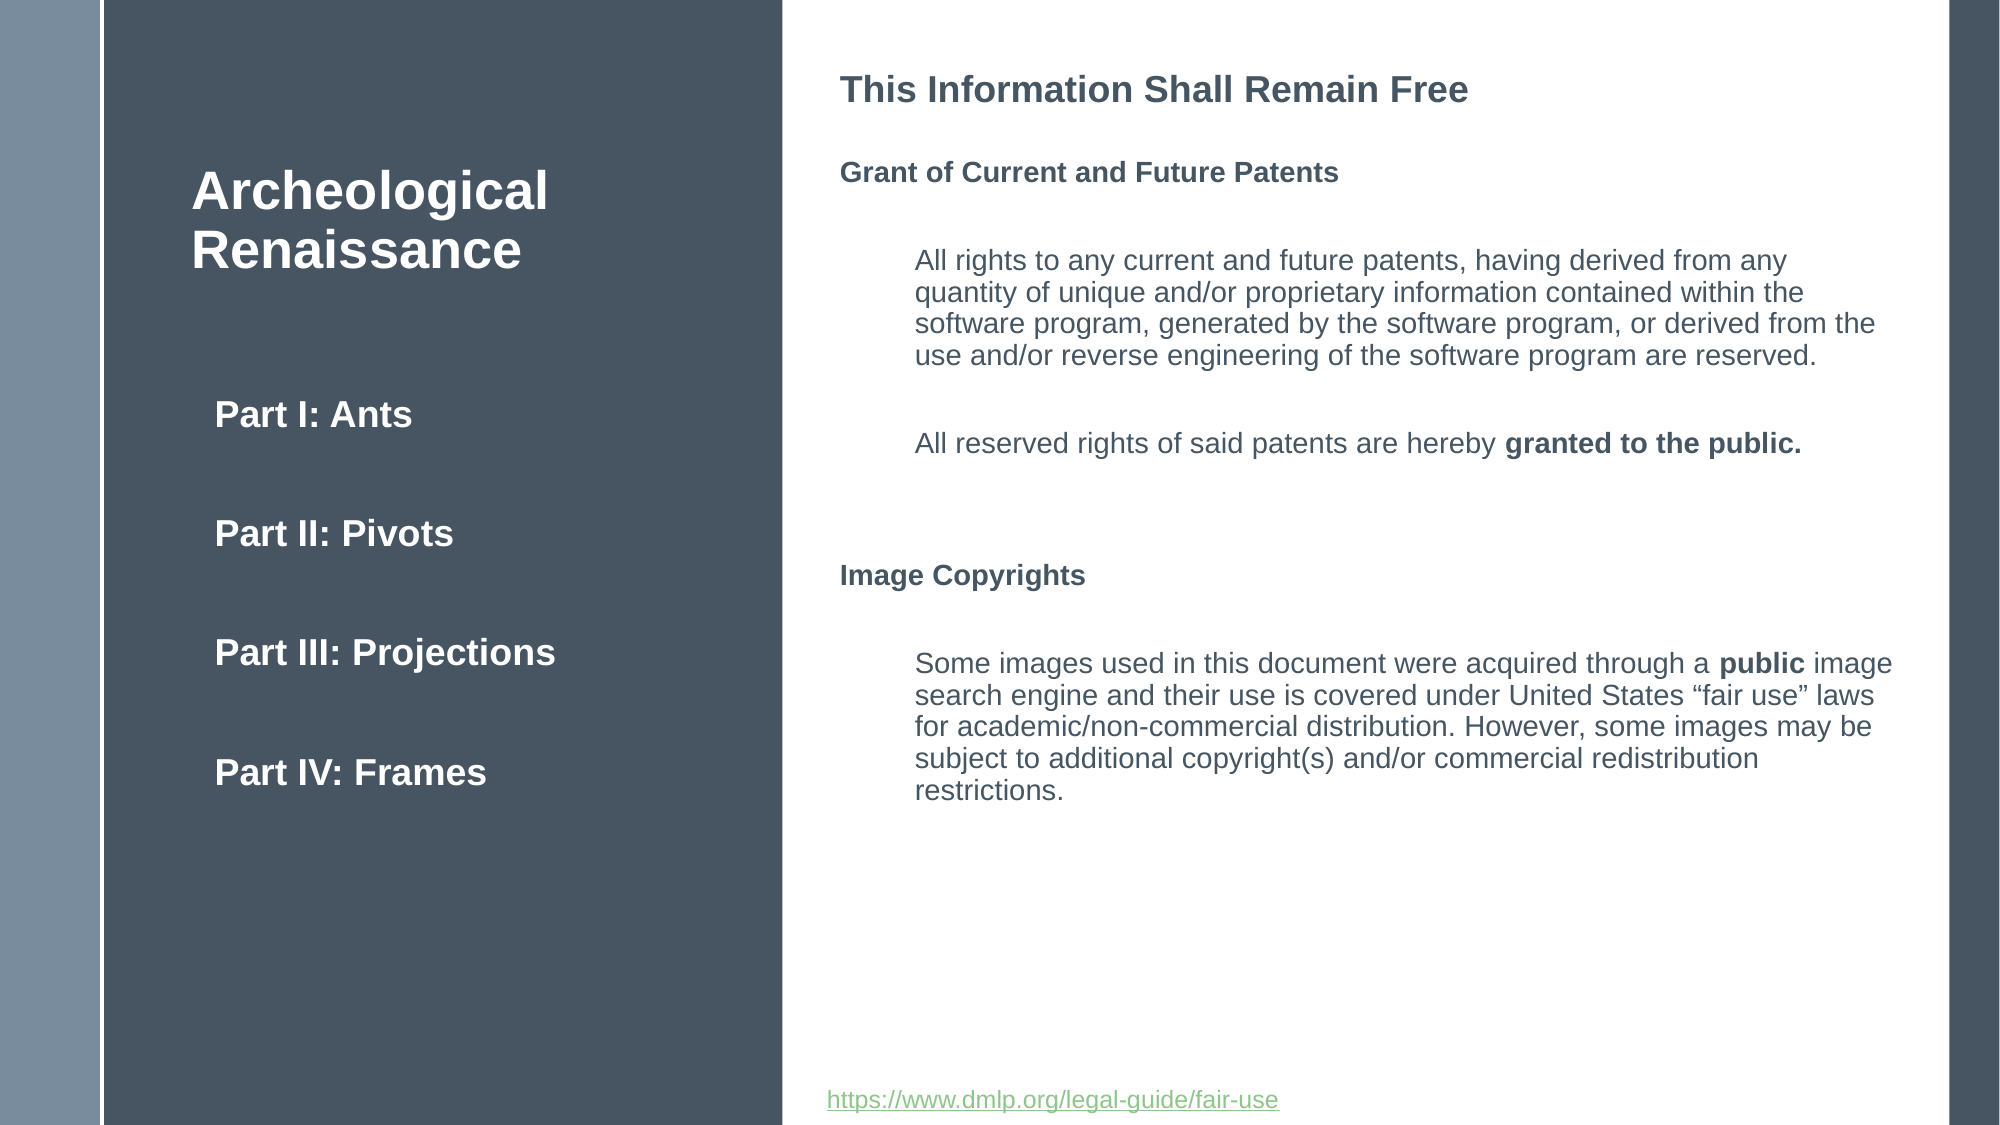

# Archeological Renaissance
This Information Shall Remain Free
Grant of Current and Future Patents

	All rights to any current and future patents, having derived from any quantity of unique and/or proprietary information contained within the software program, generated by the software program, or derived from the use and/or reverse engineering of the software program are reserved.

	All reserved rights of said patents are hereby granted to the public.

Image Copyrights

	Some images used in this document were acquired through a public image search engine and their use is covered under United States “fair use” laws for academic/non-commercial distribution. However, some images may be subject to additional copyright(s) and/or commercial redistribution restrictions.
Part I: Ants
Part II: Pivots
Part III: Projections
Part IV: Frames

https://www.dmlp.org/legal-guide/fair-use